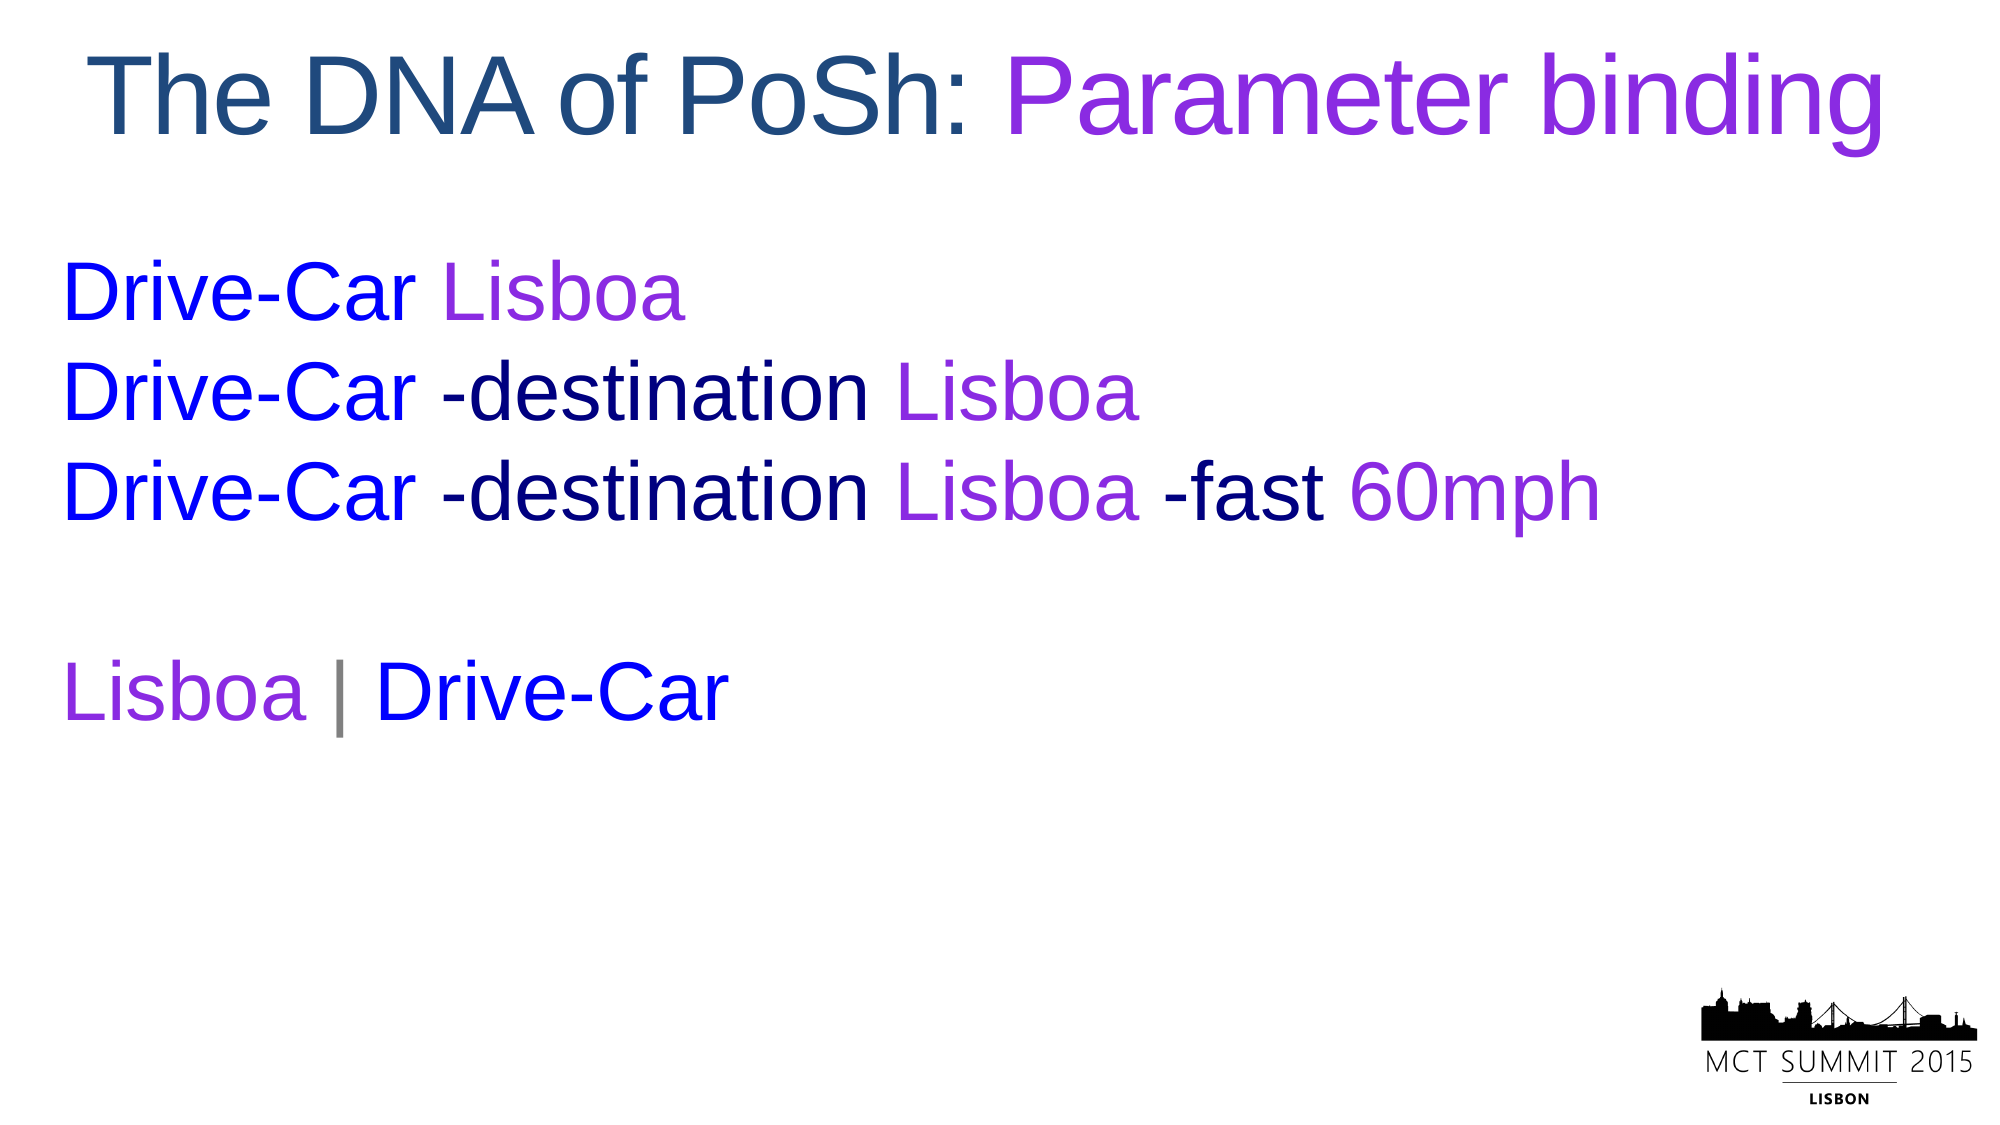

# The DNA of PoSh: Parameter binding
Drive-Car Lisboa
Drive-Car -destination Lisboa
Drive-Car -destination Lisboa -fast 60mph

Lisboa | Drive-Car